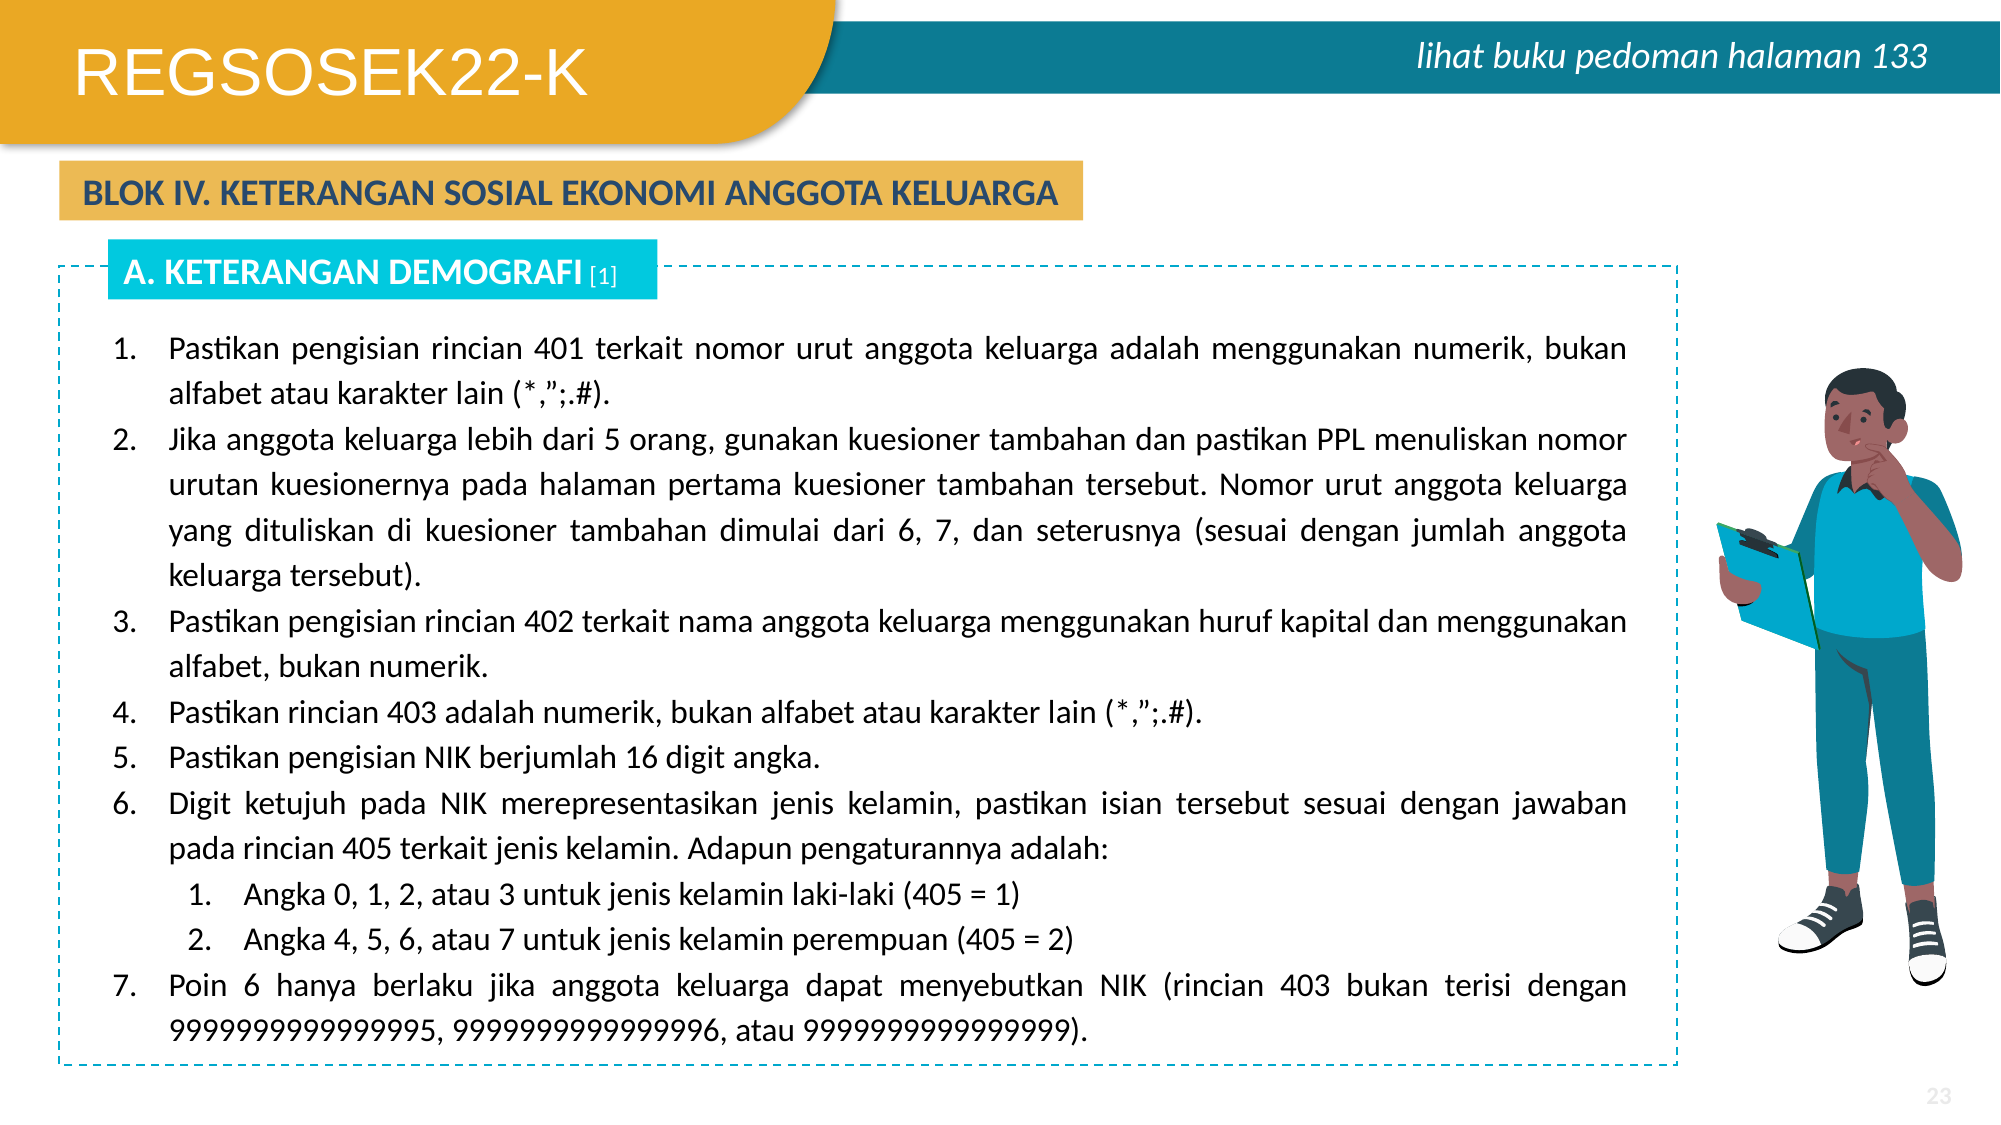

REGSOSEK22-K

lihat buku pedoman halaman 133
BLOK IV. KETERANGAN SOSIAL EKONOMI ANGGOTA KELUARGA
A. KETERANGAN DEMOGRAFI [1]

Pastikan pengisian rincian 401 terkait nomor urut anggota keluarga adalah menggunakan numerik, bukan alfabet atau karakter lain (*,”;.#).
Jika anggota keluarga lebih dari 5 orang, gunakan kuesioner tambahan dan pastikan PPL menuliskan nomor urutan kuesionernya pada halaman pertama kuesioner tambahan tersebut. Nomor urut anggota keluarga yang dituliskan di kuesioner tambahan dimulai dari 6, 7, dan seterusnya (sesuai dengan jumlah anggota keluarga tersebut).
Pastikan pengisian rincian 402 terkait nama anggota keluarga menggunakan huruf kapital dan menggunakan alfabet, bukan numerik.
Pastikan rincian 403 adalah numerik, bukan alfabet atau karakter lain (*,”;.#).
Pastikan pengisian NIK berjumlah 16 digit angka.
Digit ketujuh pada NIK merepresentasikan jenis kelamin, pastikan isian tersebut sesuai dengan jawaban pada rincian 405 terkait jenis kelamin. Adapun pengaturannya adalah:
Angka 0, 1, 2, atau 3 untuk jenis kelamin laki-laki (405 = 1)
Angka 4, 5, 6, atau 7 untuk jenis kelamin perempuan (405 = 2)
Poin 6 hanya berlaku jika anggota keluarga dapat menyebutkan NIK (rincian 403 bukan terisi dengan 9999999999999995, 9999999999999996, atau 9999999999999999).

23